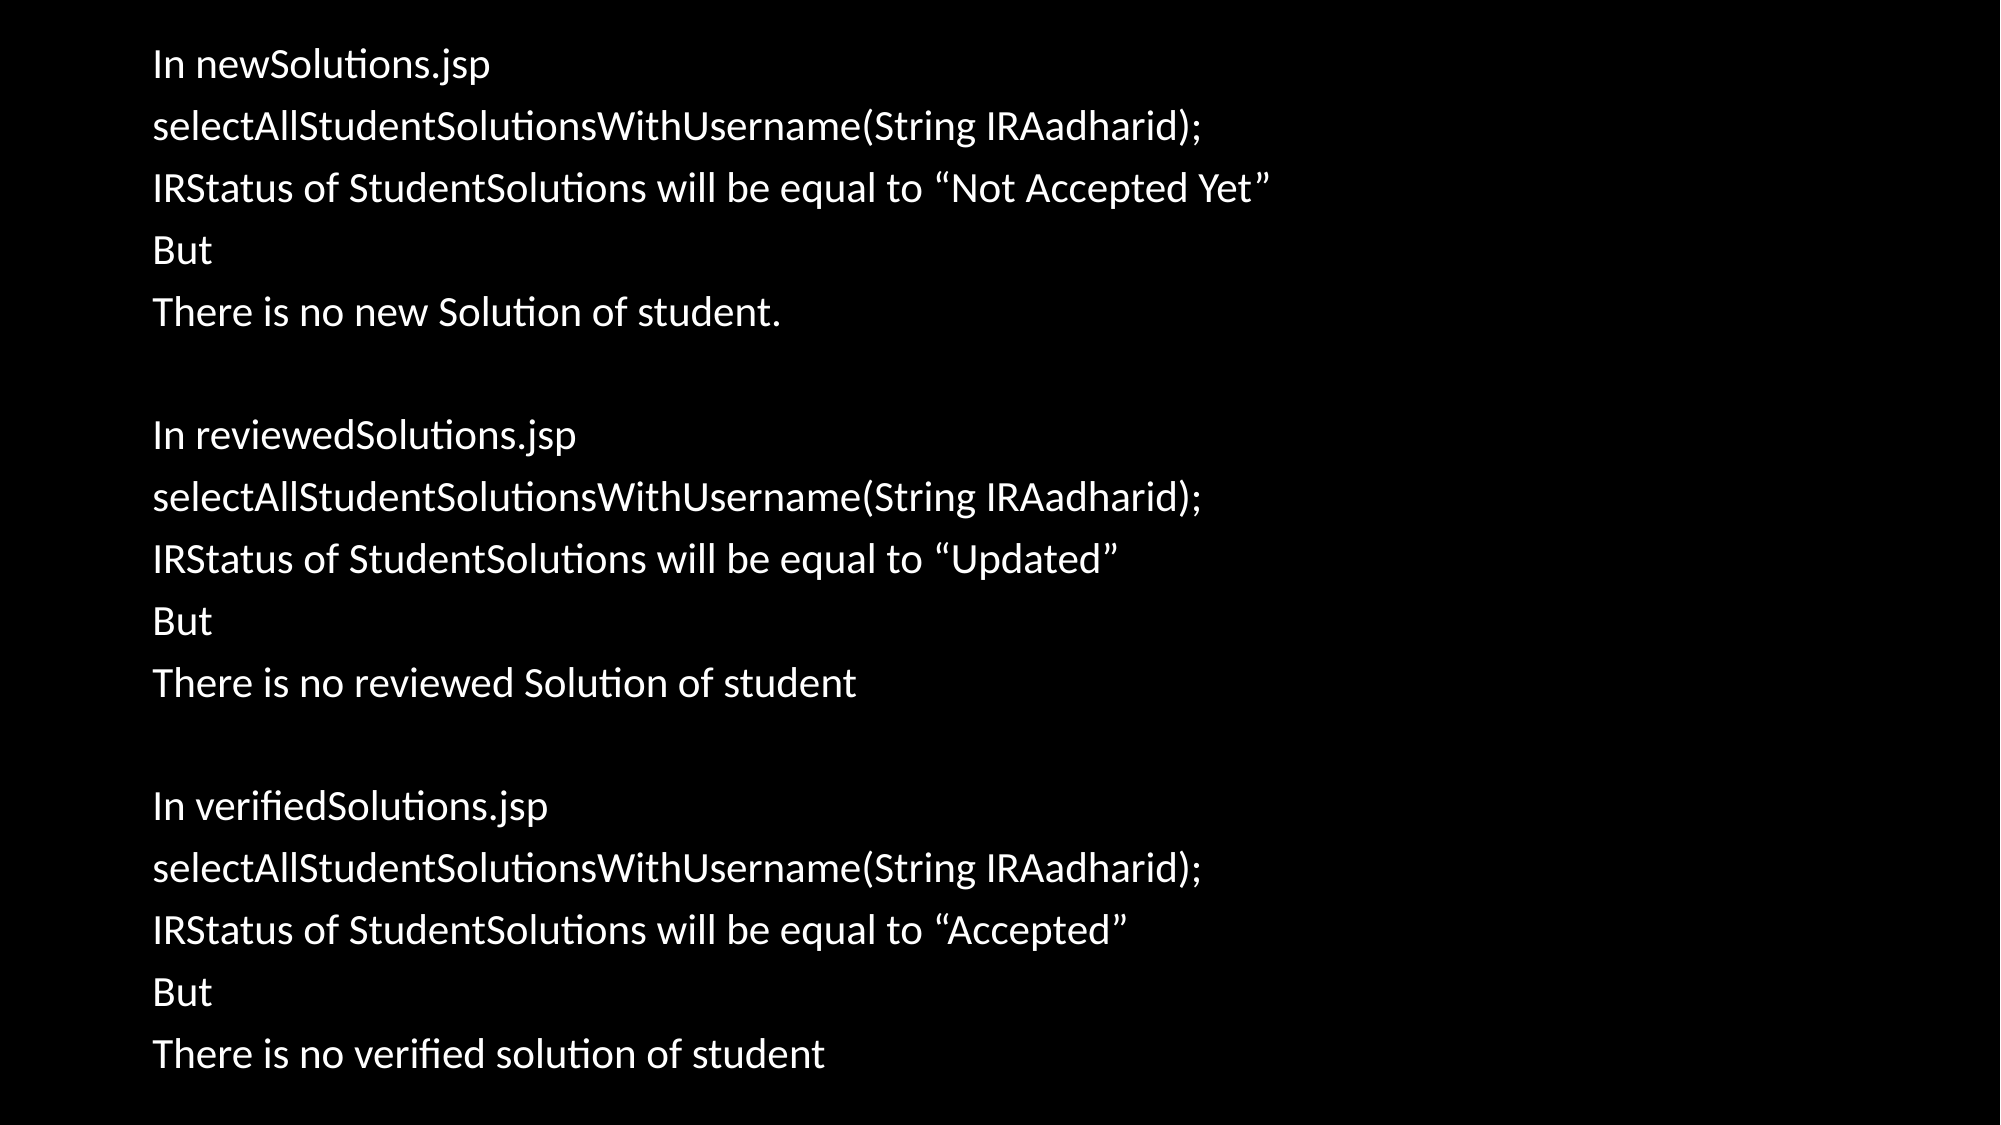

In newSolutions.jsp
selectAllStudentSolutionsWithUsername(String IRAadharid);
IRStatus of StudentSolutions will be equal to “Not Accepted Yet”
But
There is no new Solution of student.

In reviewedSolutions.jsp
selectAllStudentSolutionsWithUsername(String IRAadharid);
IRStatus of StudentSolutions will be equal to “Updated”
But
There is no reviewed Solution of student

In verifiedSolutions.jsp
selectAllStudentSolutionsWithUsername(String IRAadharid);
IRStatus of StudentSolutions will be equal to “Accepted”
But
There is no verified solution of student